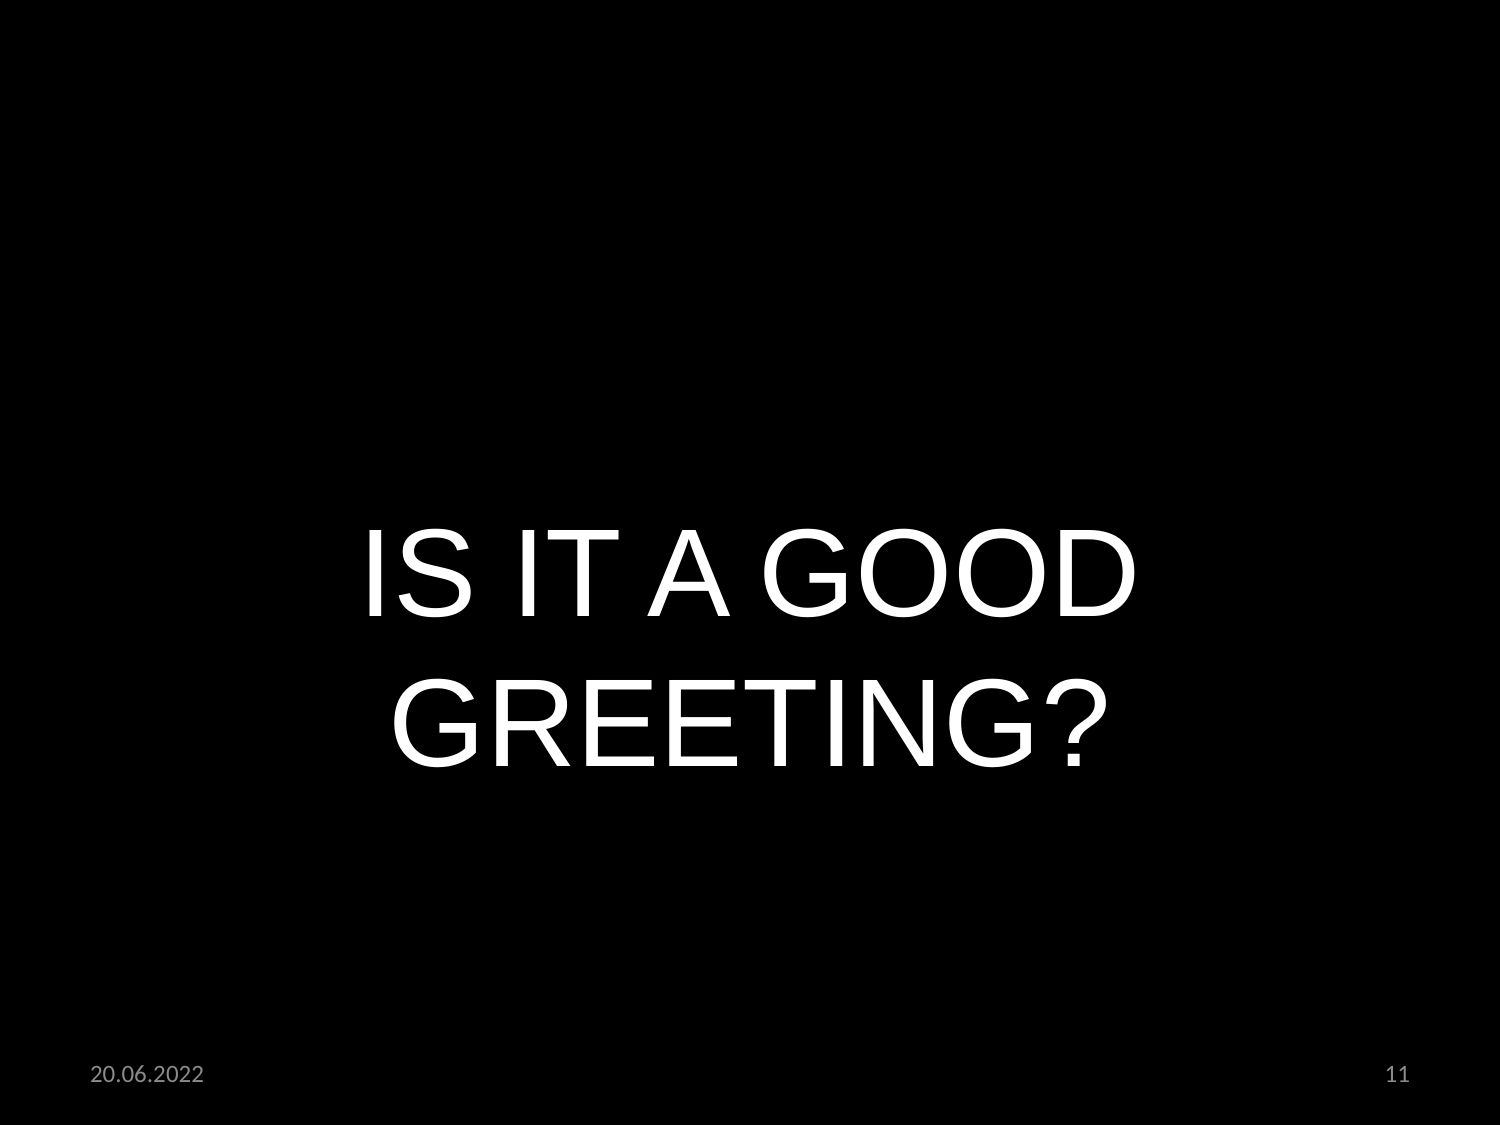

IS IT A GOOD GREETING?
20.06.2022
11